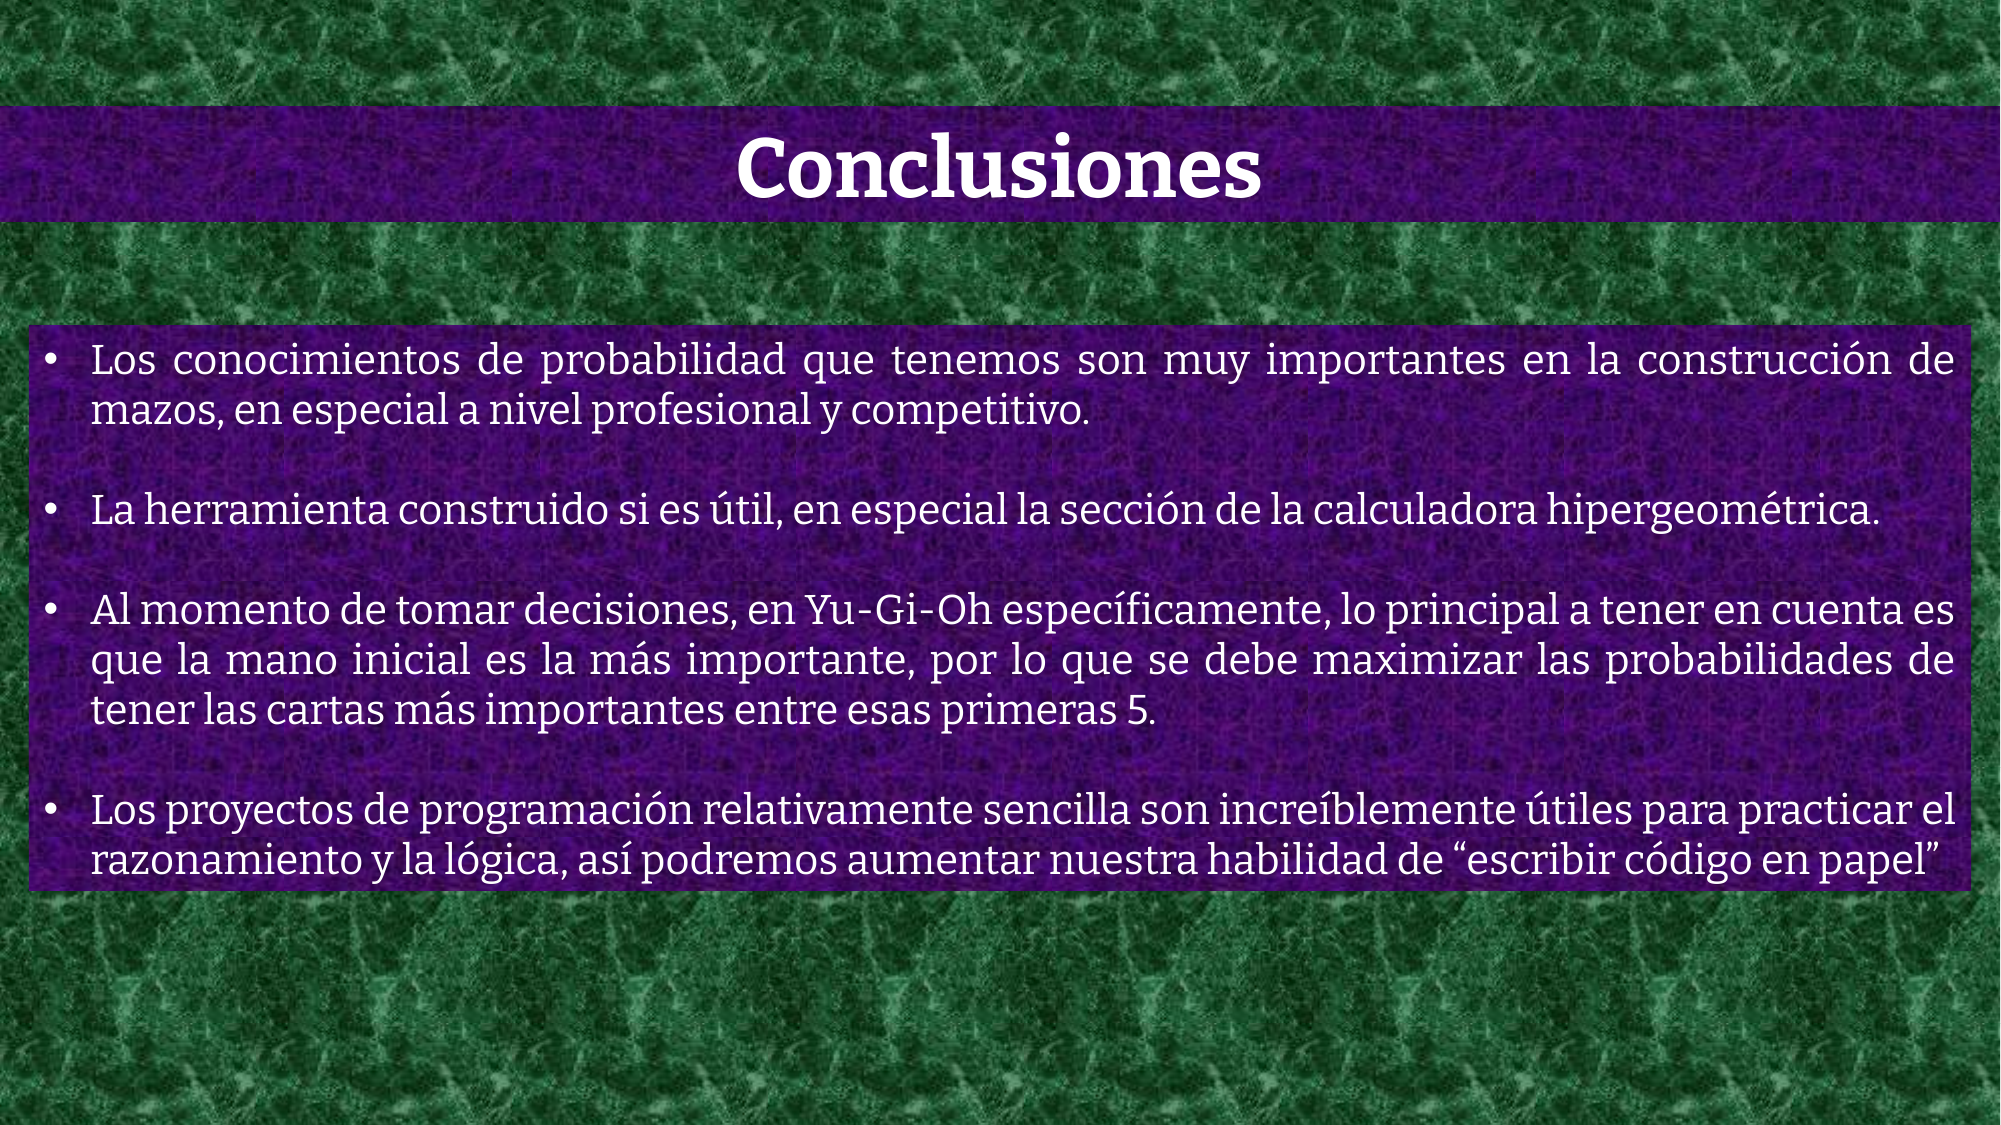

Conclusiones
Los conocimientos de probabilidad que tenemos son muy importantes en la construcción de mazos, en especial a nivel profesional y competitivo.

La herramienta construido si es útil, en especial la sección de la calculadora hipergeométrica.

Al momento de tomar decisiones, en Yu-Gi-Oh específicamente, lo principal a tener en cuenta es que la mano inicial es la más importante, por lo que se debe maximizar las probabilidades de tener las cartas más importantes entre esas primeras 5.

Los proyectos de programación relativamente sencilla son increíblemente útiles para practicar el razonamiento y la lógica, así podremos aumentar nuestra habilidad de “escribir código en papel”